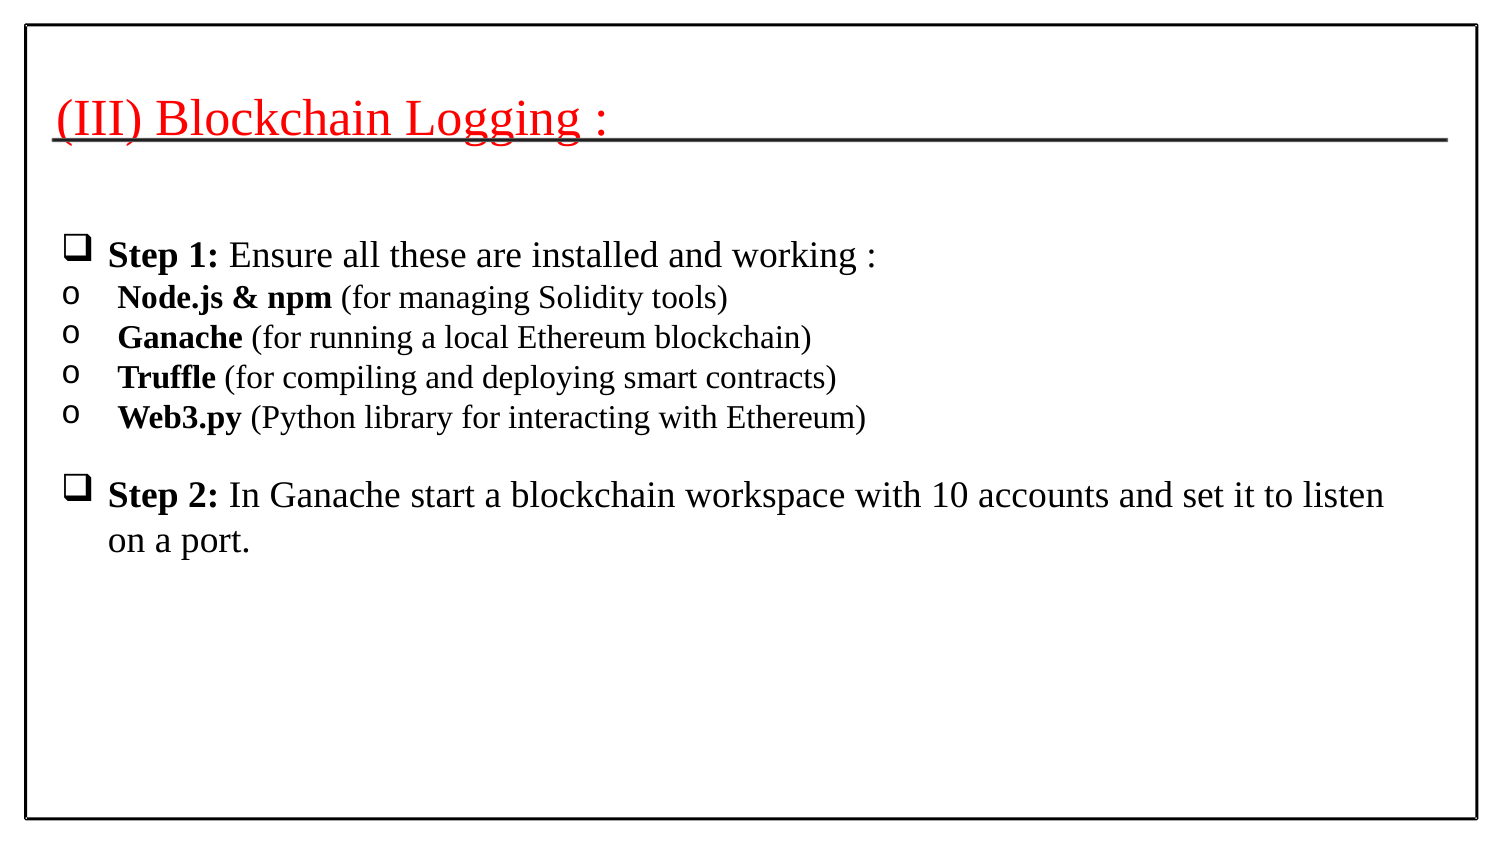

(III) Blockchain Logging :

Step 1: Ensure all these are installed and working :
Node.js & npm (for managing Solidity tools)
Ganache (for running a local Ethereum blockchain)
Truffle (for compiling and deploying smart contracts)
Web3.py (Python library for interacting with Ethereum)

Step 2: In Ganache start a blockchain workspace with 10 accounts and set it to listen on a port.